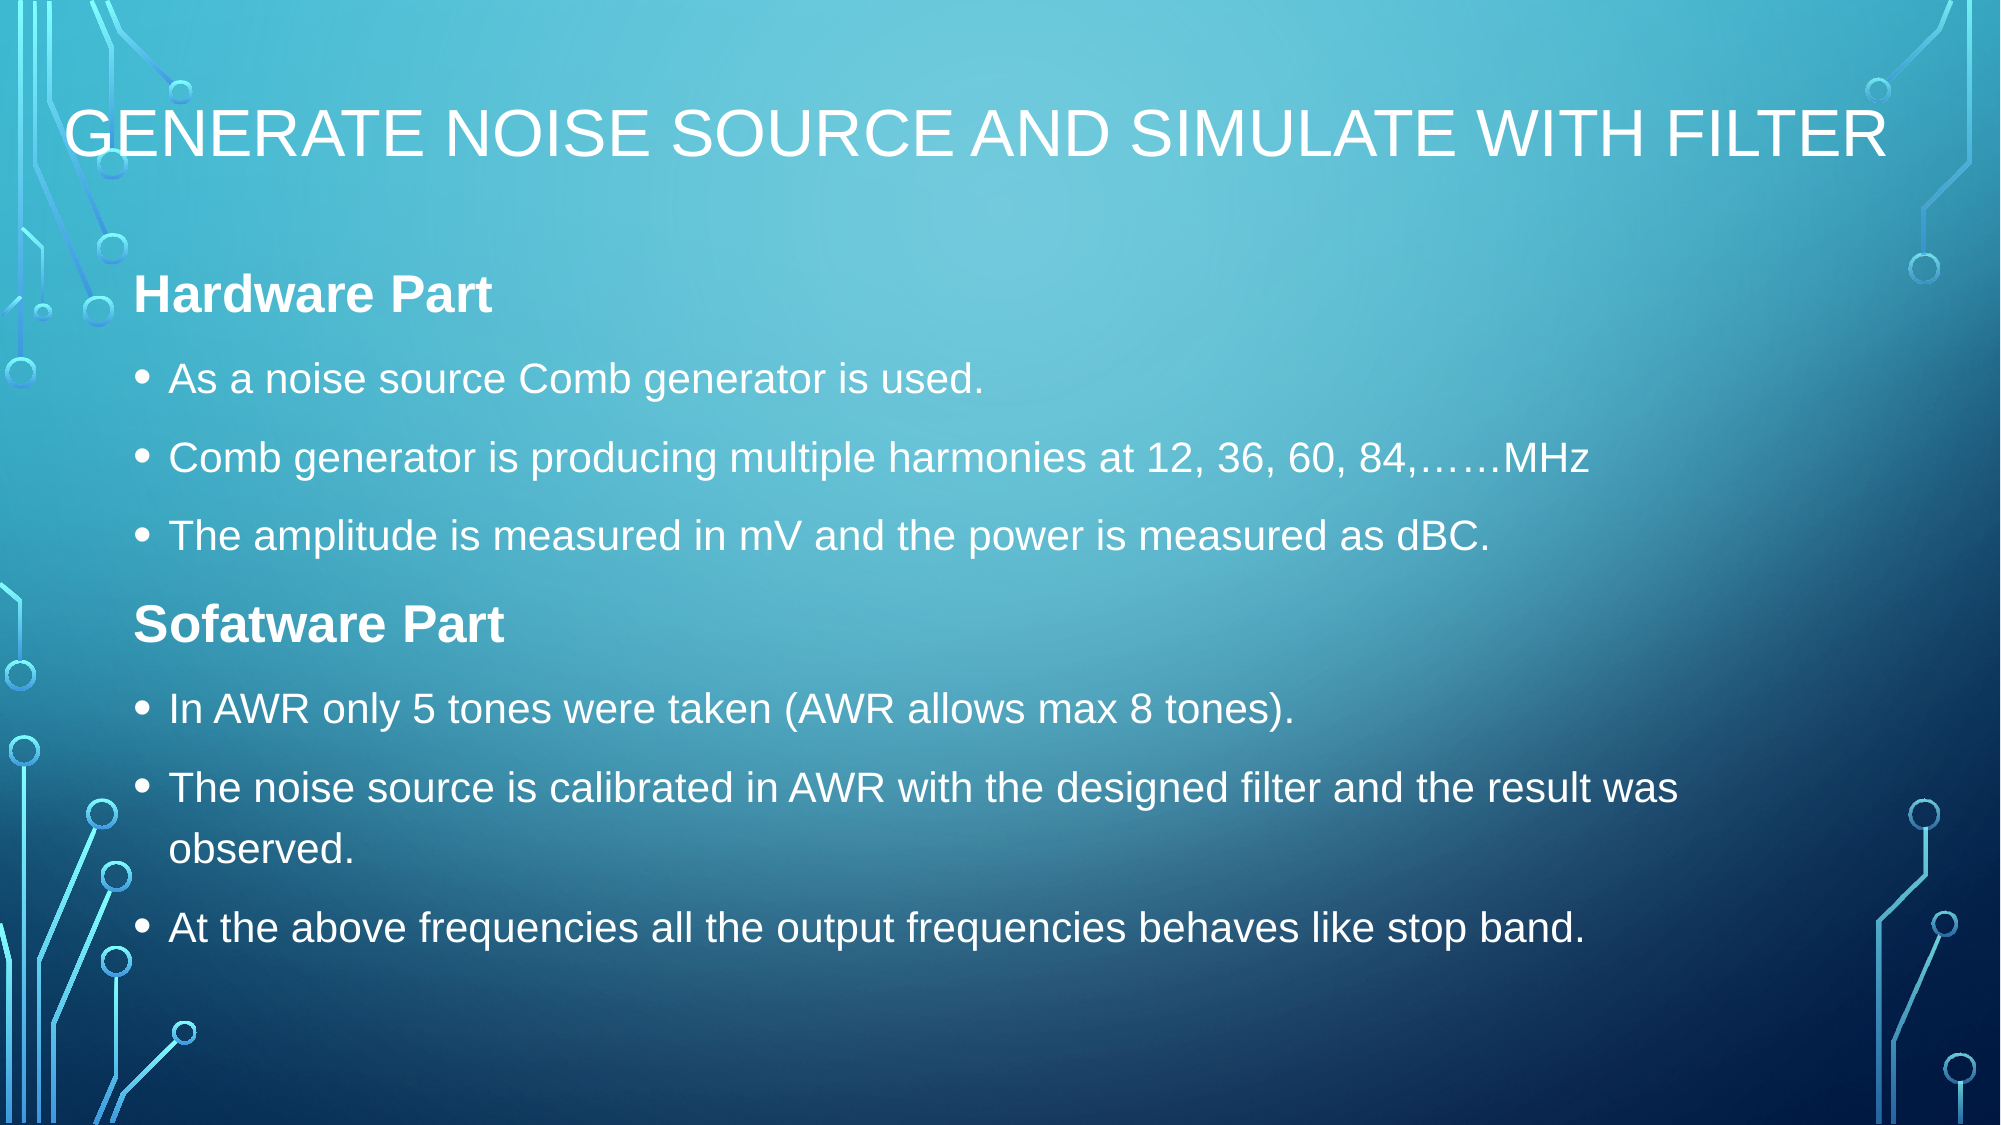

# Generate noise source and simulate with filter
Hardware Part
As a noise source Comb generator is used.
Comb generator is producing multiple harmonies at 12, 36, 60, 84,……MHz
The amplitude is measured in mV and the power is measured as dBC.
Sofatware Part
In AWR only 5 tones were taken (AWR allows max 8 tones).
The noise source is calibrated in AWR with the designed filter and the result was observed.
At the above frequencies all the output frequencies behaves like stop band.